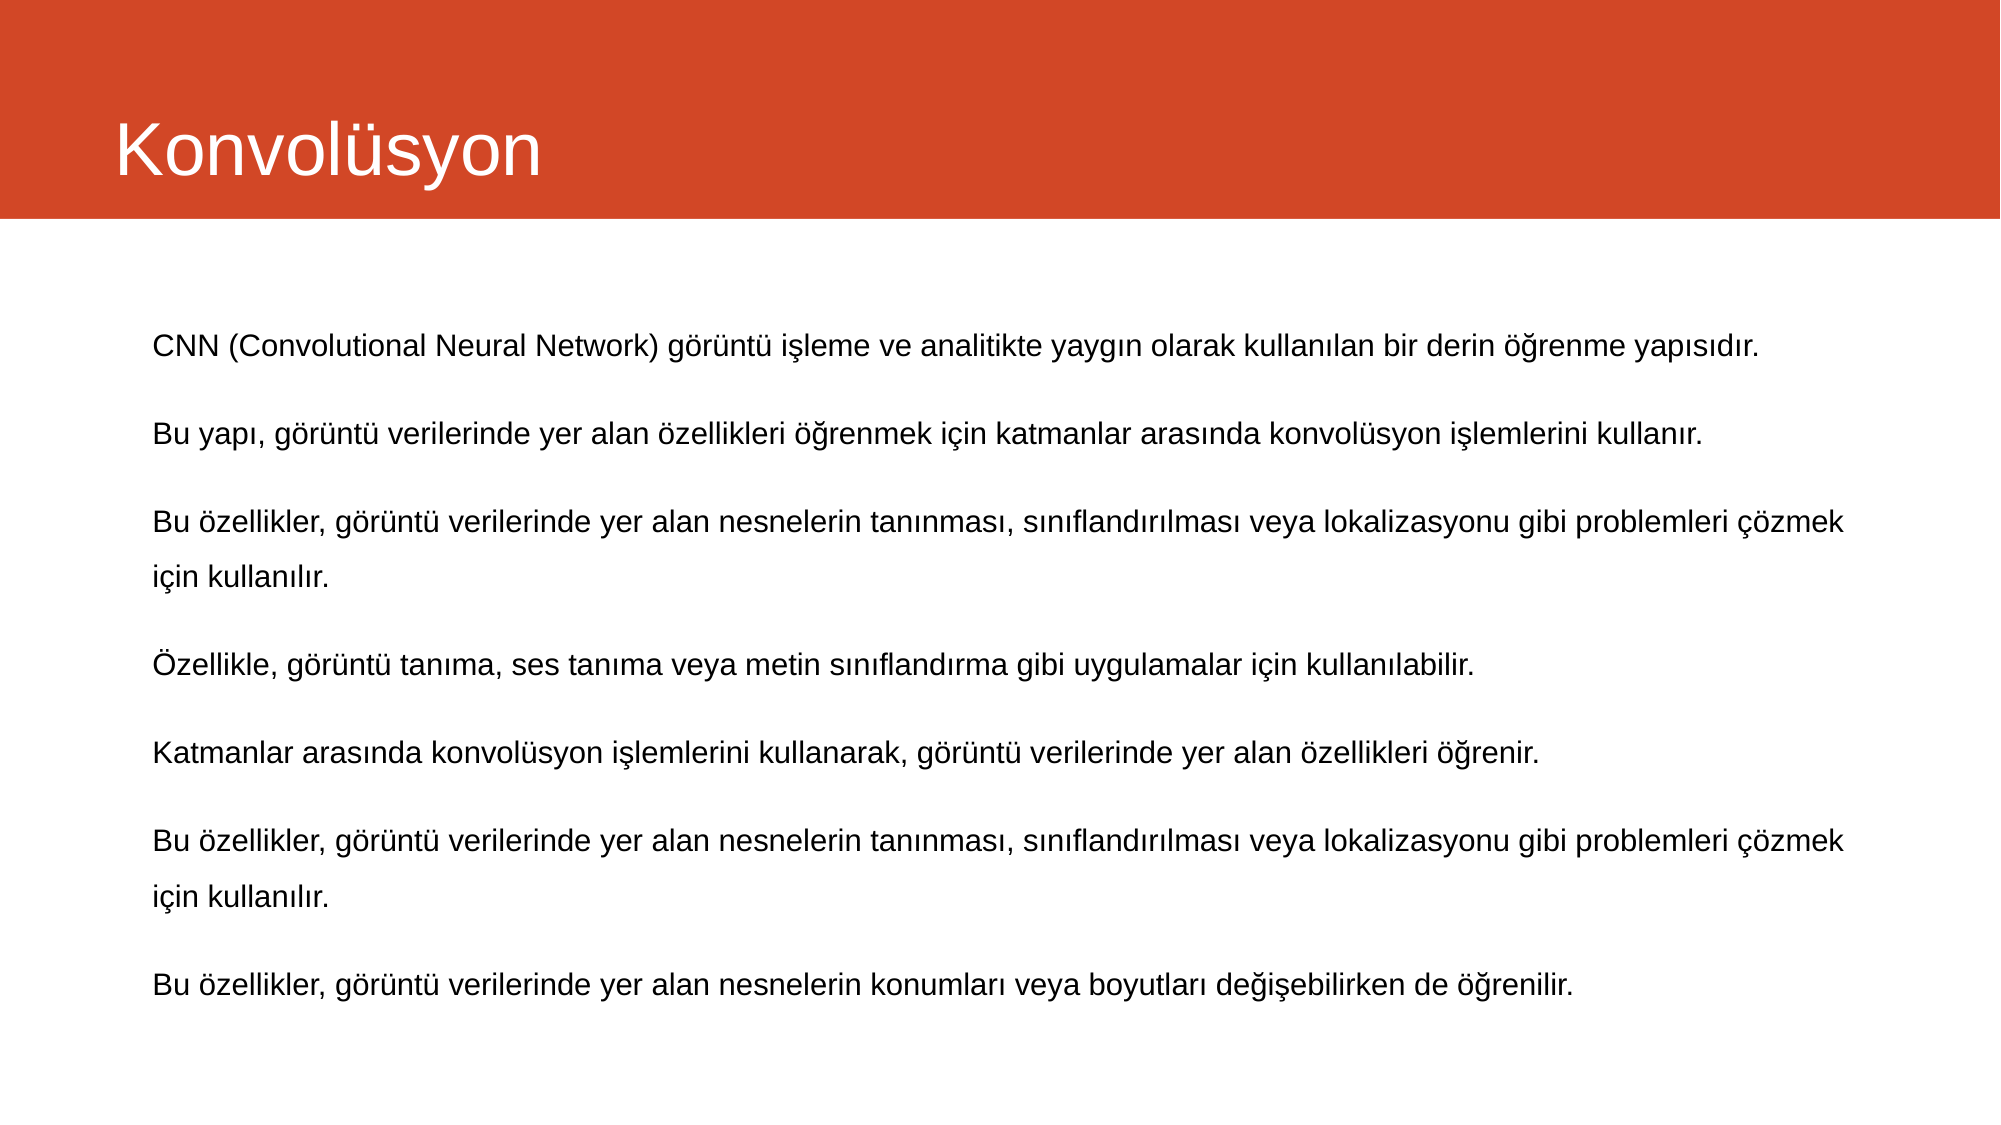

# Konvolüsyon
CNN (Convolutional Neural Network) görüntü işleme ve analitikte yaygın olarak kullanılan bir derin öğrenme yapısıdır.
Bu yapı, görüntü verilerinde yer alan özellikleri öğrenmek için katmanlar arasında konvolüsyon işlemlerini kullanır.
Bu özellikler, görüntü verilerinde yer alan nesnelerin tanınması, sınıflandırılması veya lokalizasyonu gibi problemleri çözmek için kullanılır.
Özellikle, görüntü tanıma, ses tanıma veya metin sınıflandırma gibi uygulamalar için kullanılabilir.
Katmanlar arasında konvolüsyon işlemlerini kullanarak, görüntü verilerinde yer alan özellikleri öğrenir.
Bu özellikler, görüntü verilerinde yer alan nesnelerin tanınması, sınıflandırılması veya lokalizasyonu gibi problemleri çözmek için kullanılır.
Bu özellikler, görüntü verilerinde yer alan nesnelerin konumları veya boyutları değişebilirken de öğrenilir.